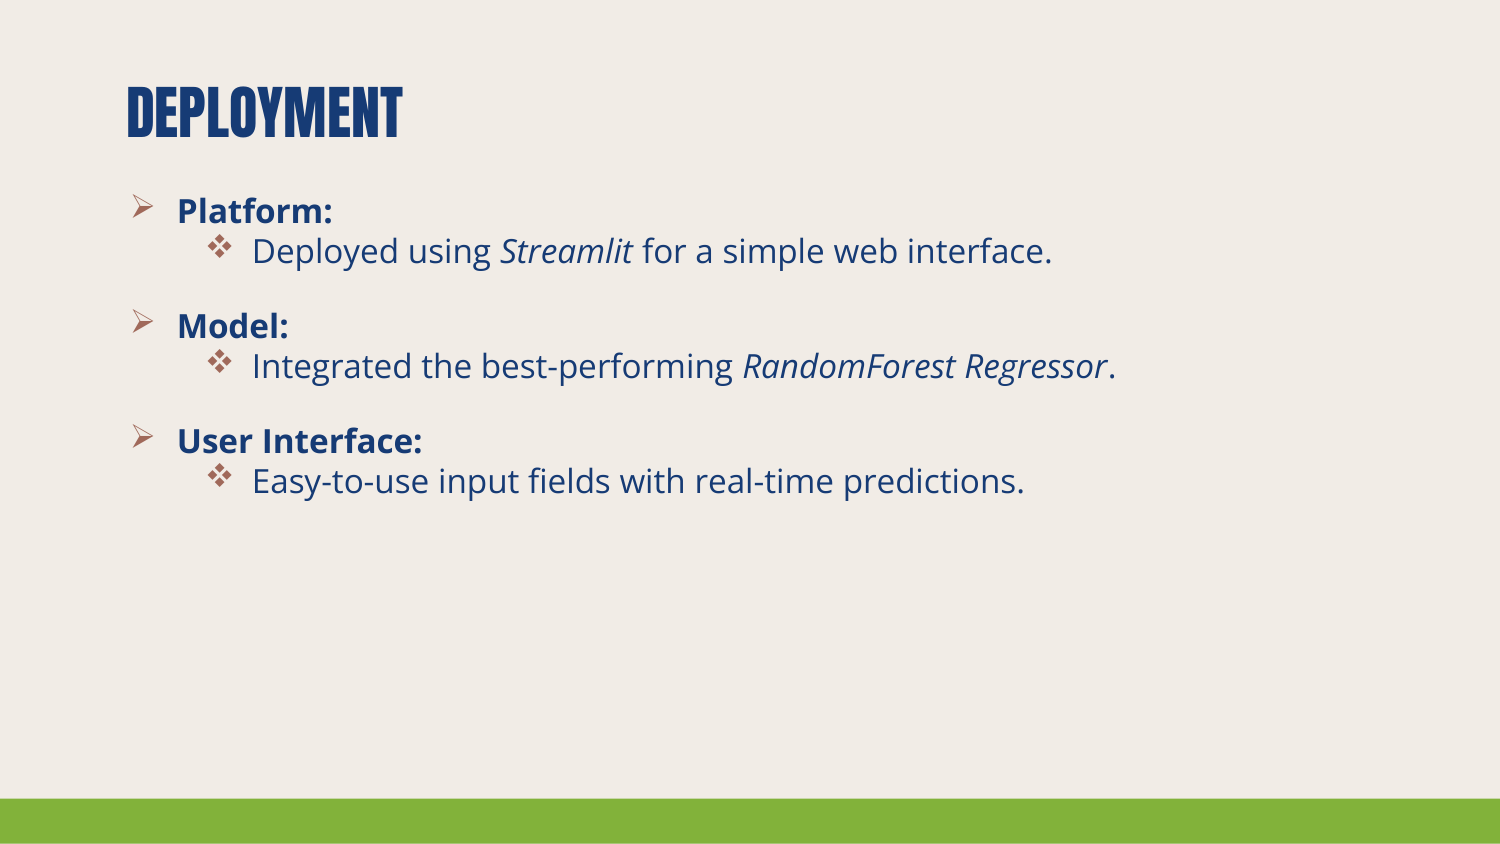

DEPLOYMENT

Platform:
Deployed using Streamlit for a simple web interface.

Model:
Integrated the best-performing RandomForest Regressor.

User Interface:
Easy-to-use input fields with real-time predictions.